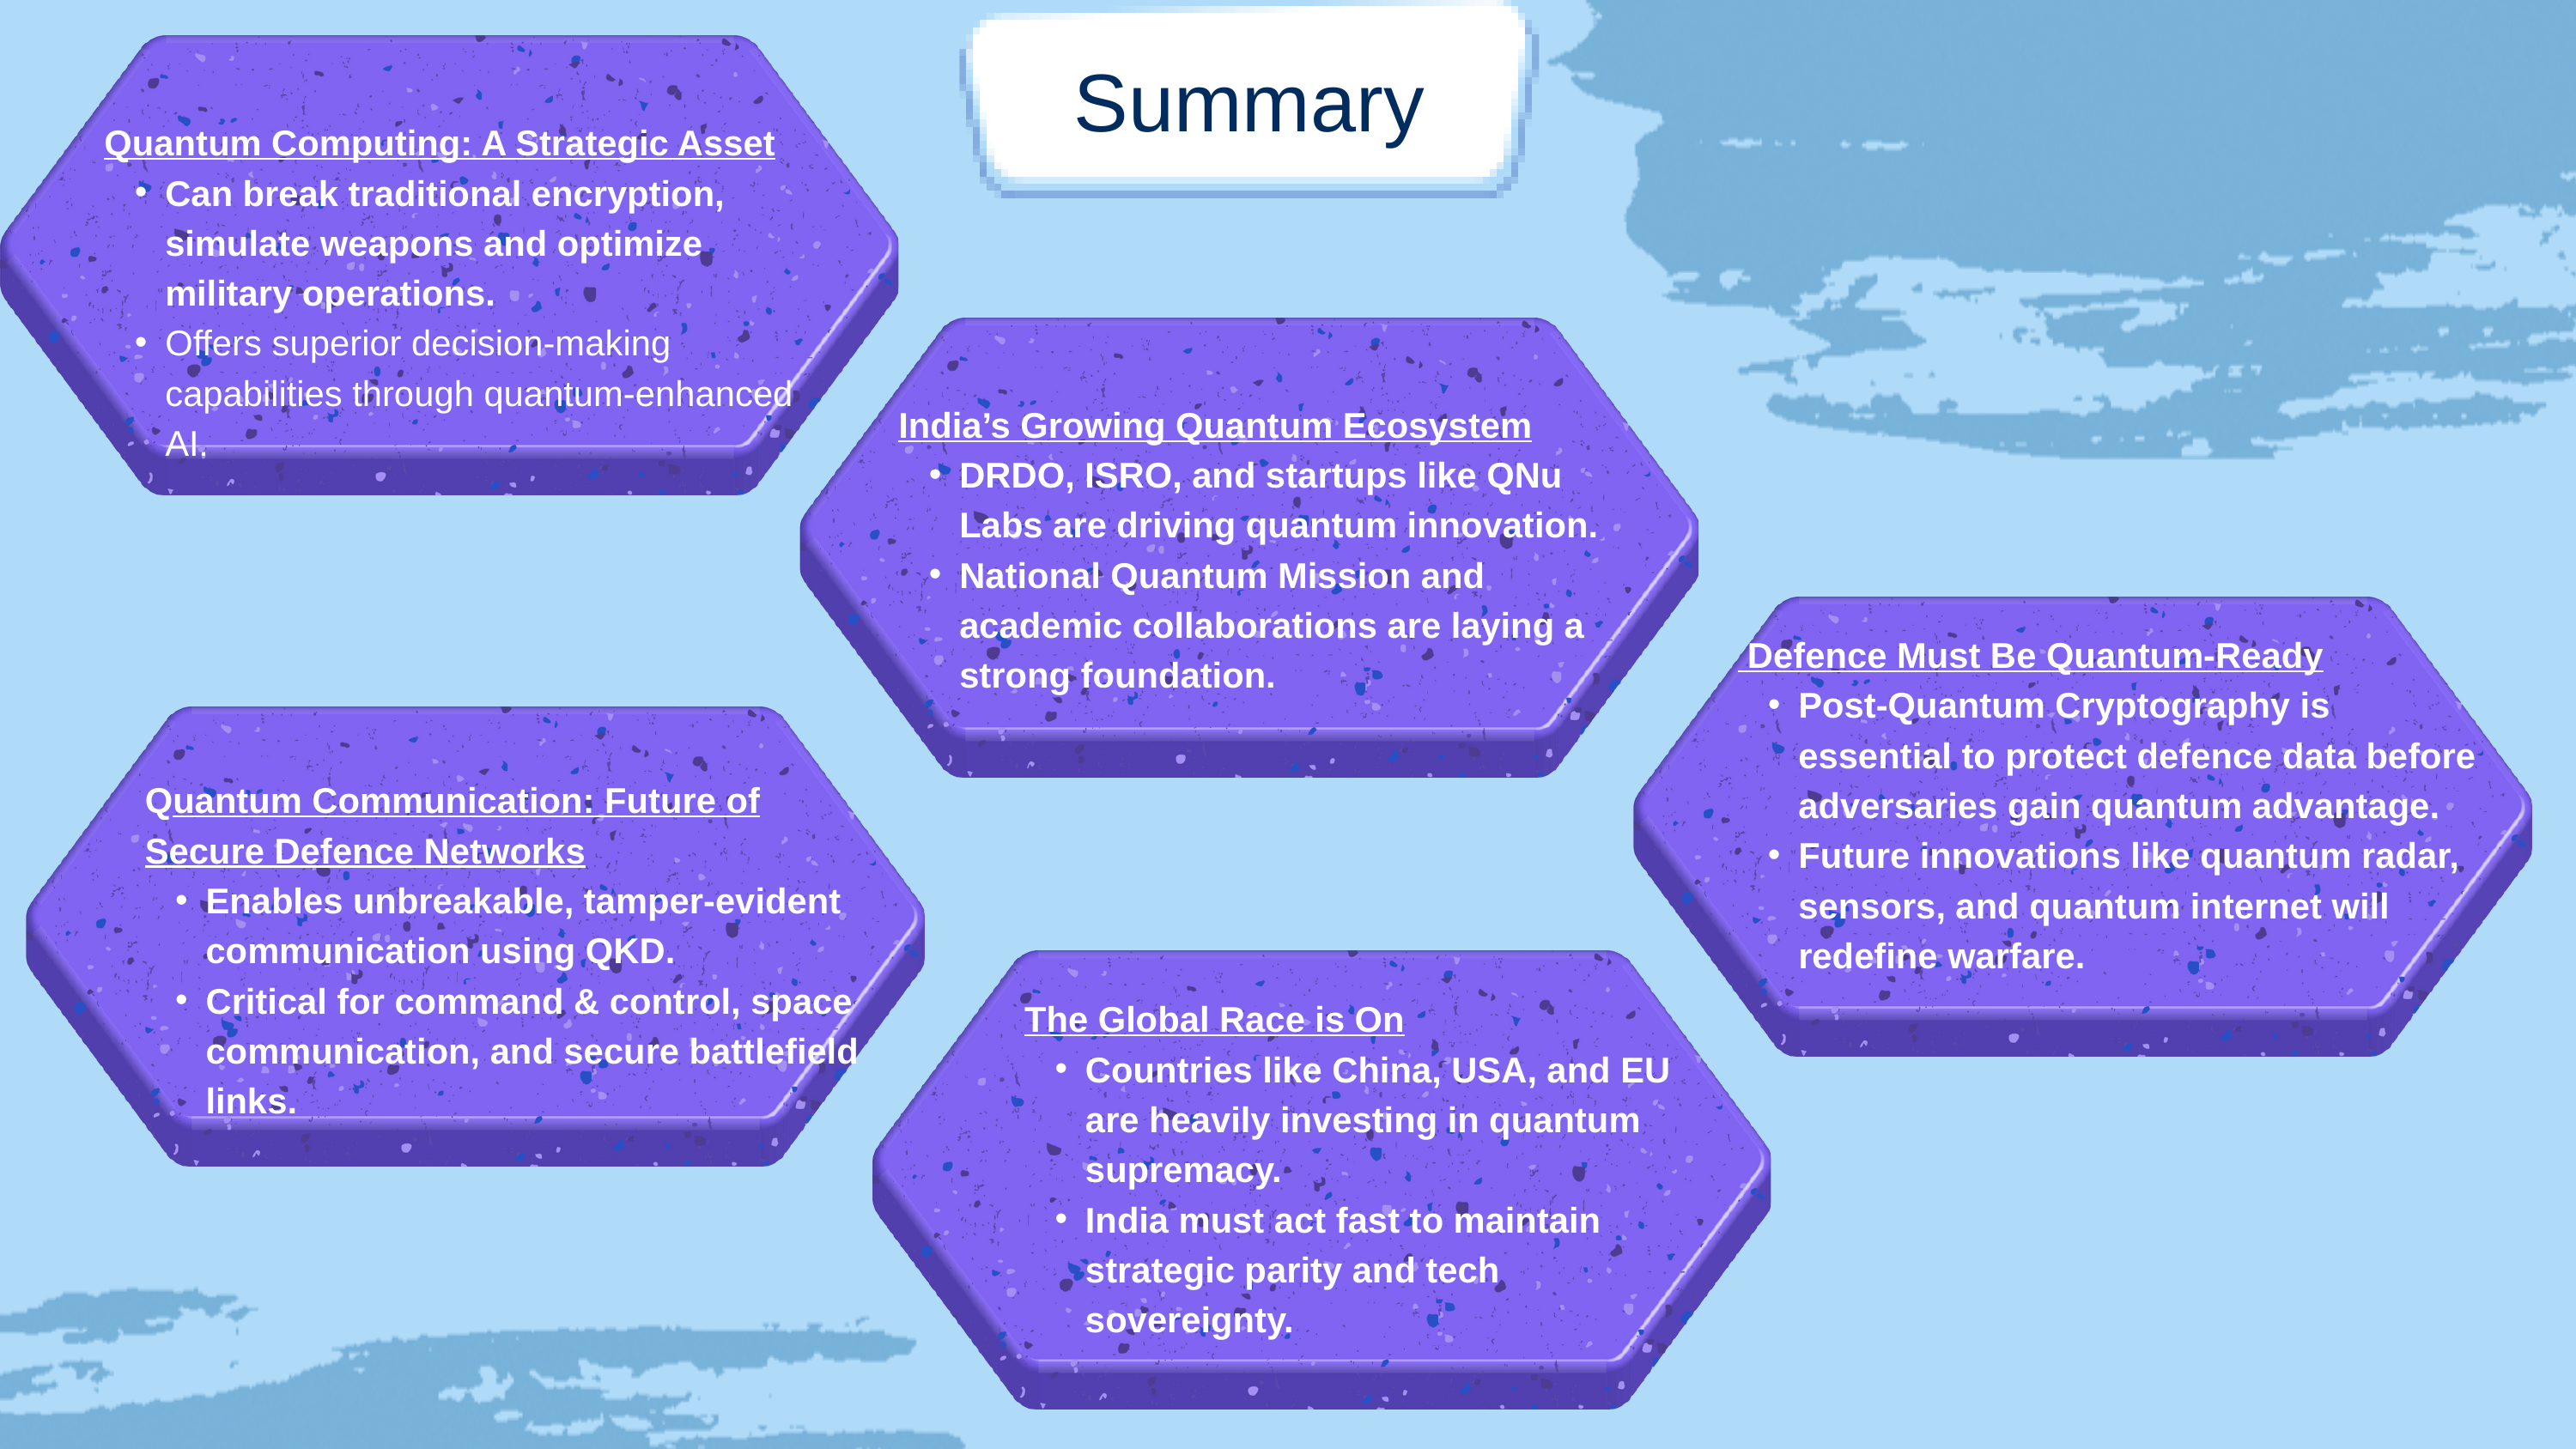

Summary

Quantum Computing: A Strategic Asset
Can break traditional encryption, simulate weapons and optimize military operations.
Offers superior decision-making capabilities through quantum-enhanced AI.

India’s Growing Quantum Ecosystem
DRDO, ISRO, and startups like QNu Labs are driving quantum innovation.
National Quantum Mission and academic collaborations are laying a strong foundation.

 Defence Must Be Quantum-Ready
Post-Quantum Cryptography is essential to protect defence data before adversaries gain quantum advantage.
Future innovations like quantum radar, sensors, and quantum internet will redefine warfare.

Quantum Communication: Future of Secure Defence Networks
Enables unbreakable, tamper-evident communication using QKD.
Critical for command & control, space communication, and secure battlefield links.

The Global Race is On
Countries like China, USA, and EU are heavily investing in quantum supremacy.
India must act fast to maintain strategic parity and tech sovereignty.